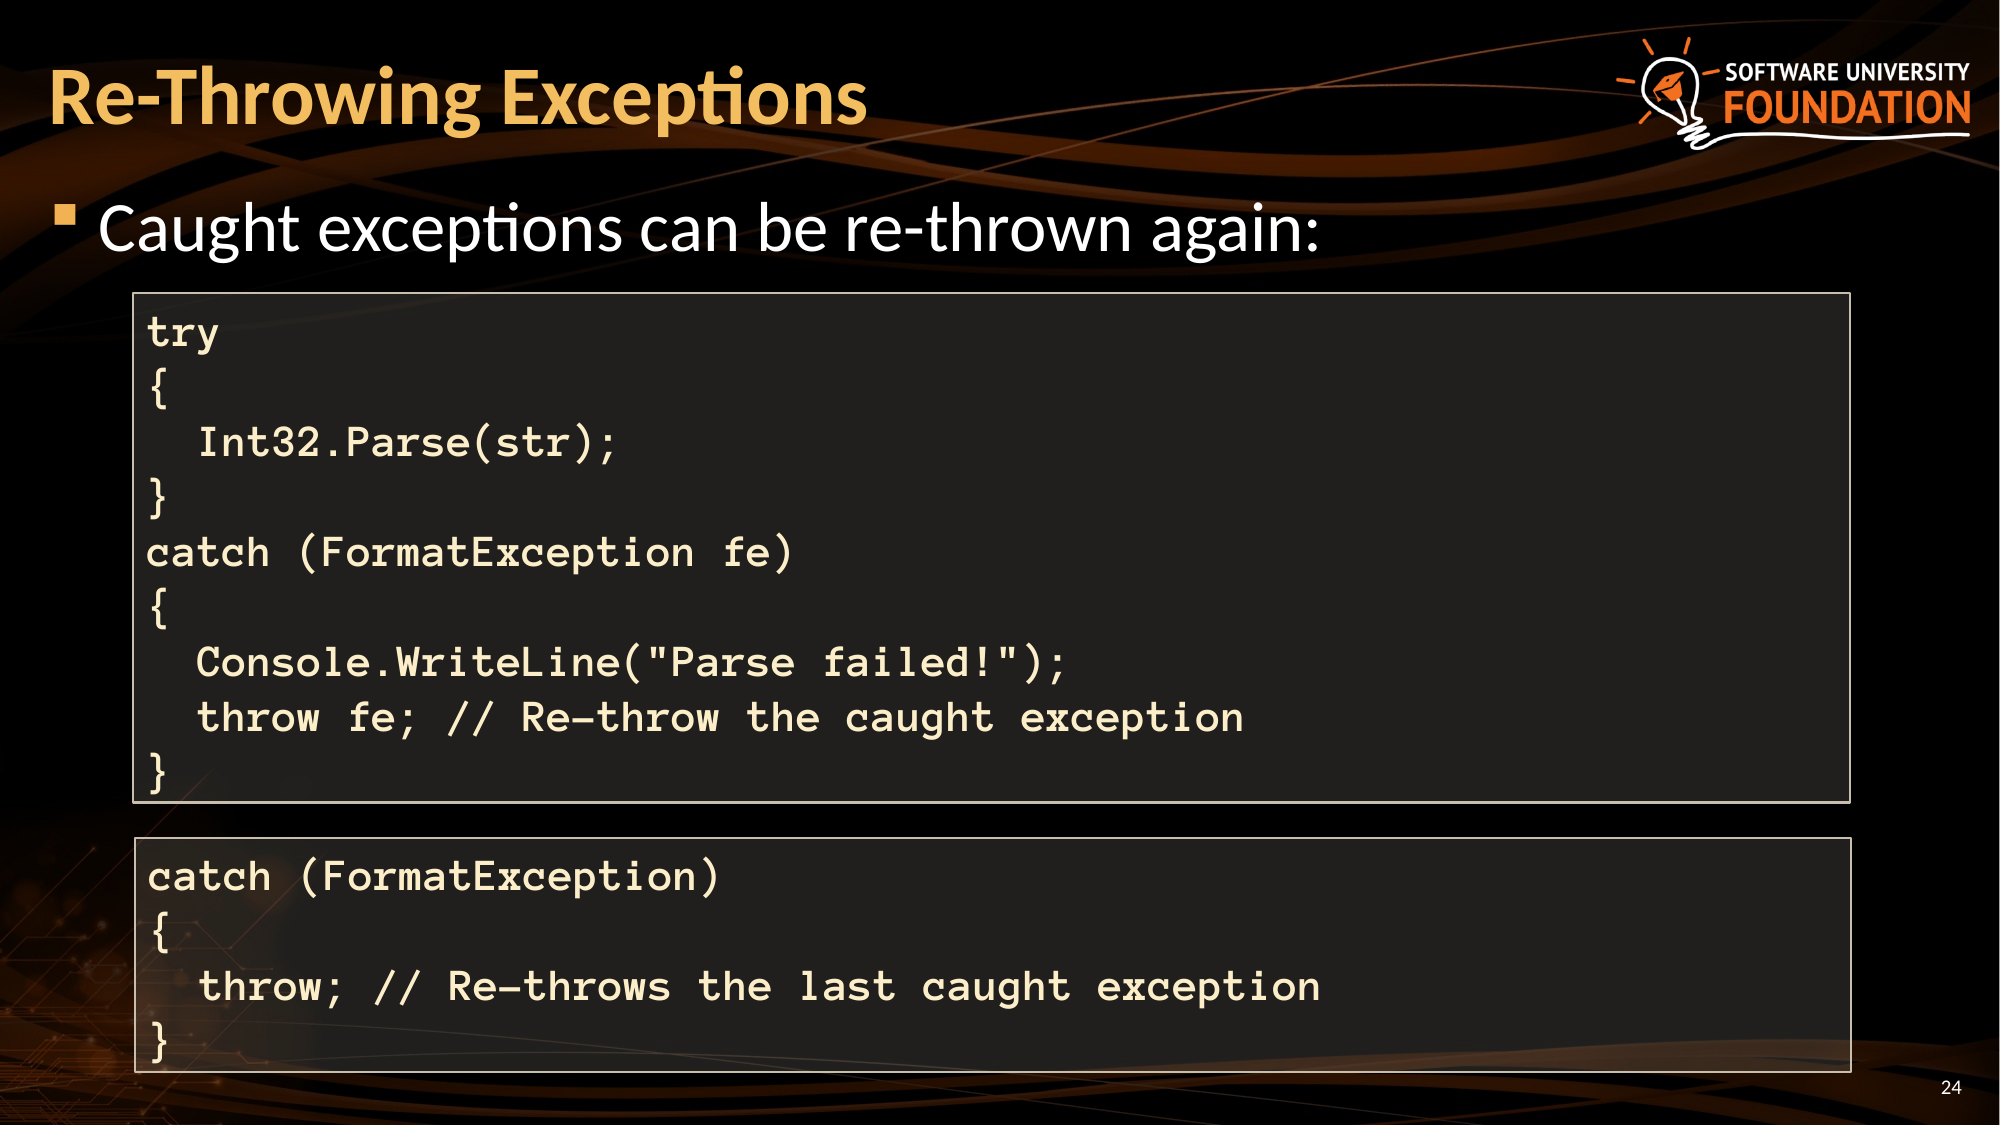

# Re-Throwing Exceptions
Caught exceptions can be re-thrown again:
try
{
  Int32.Parse(str);
}
catch (FormatException fe)
{
  Console.WriteLine("Parse failed!");
  throw fe; // Re-throw the caught exception
}
catch (FormatException)
{
  throw; // Re-throws the last caught exception
}
24